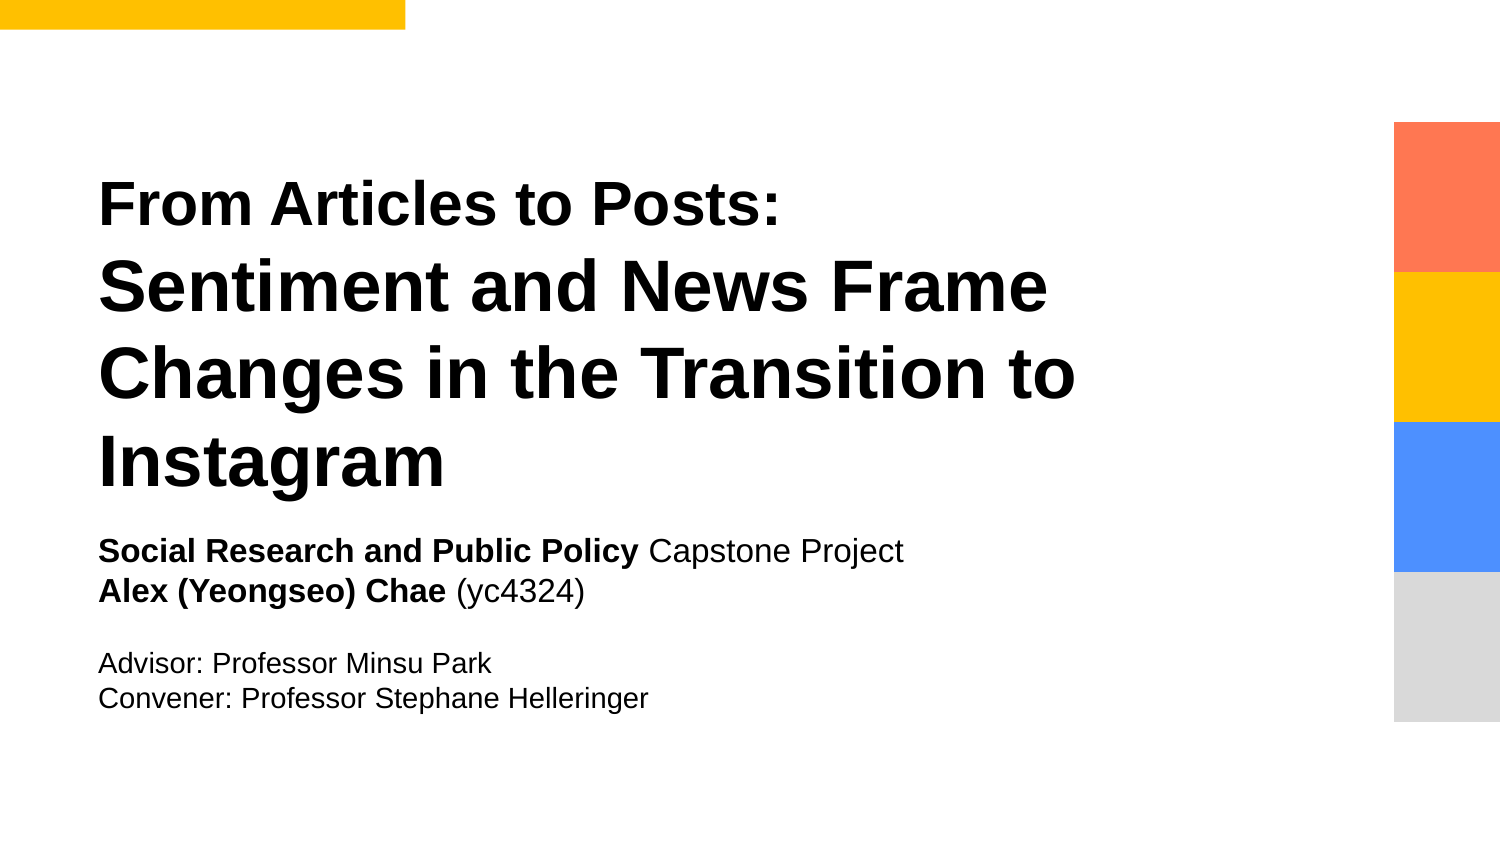

# From Articles to Posts:
Sentiment and News Frame Changes in the Transition to Instagram
Social Research and Public Policy Capstone Project
Alex (Yeongseo) Chae (yc4324)

Advisor: Professor Minsu Park
Convener: Professor Stephane Helleringer